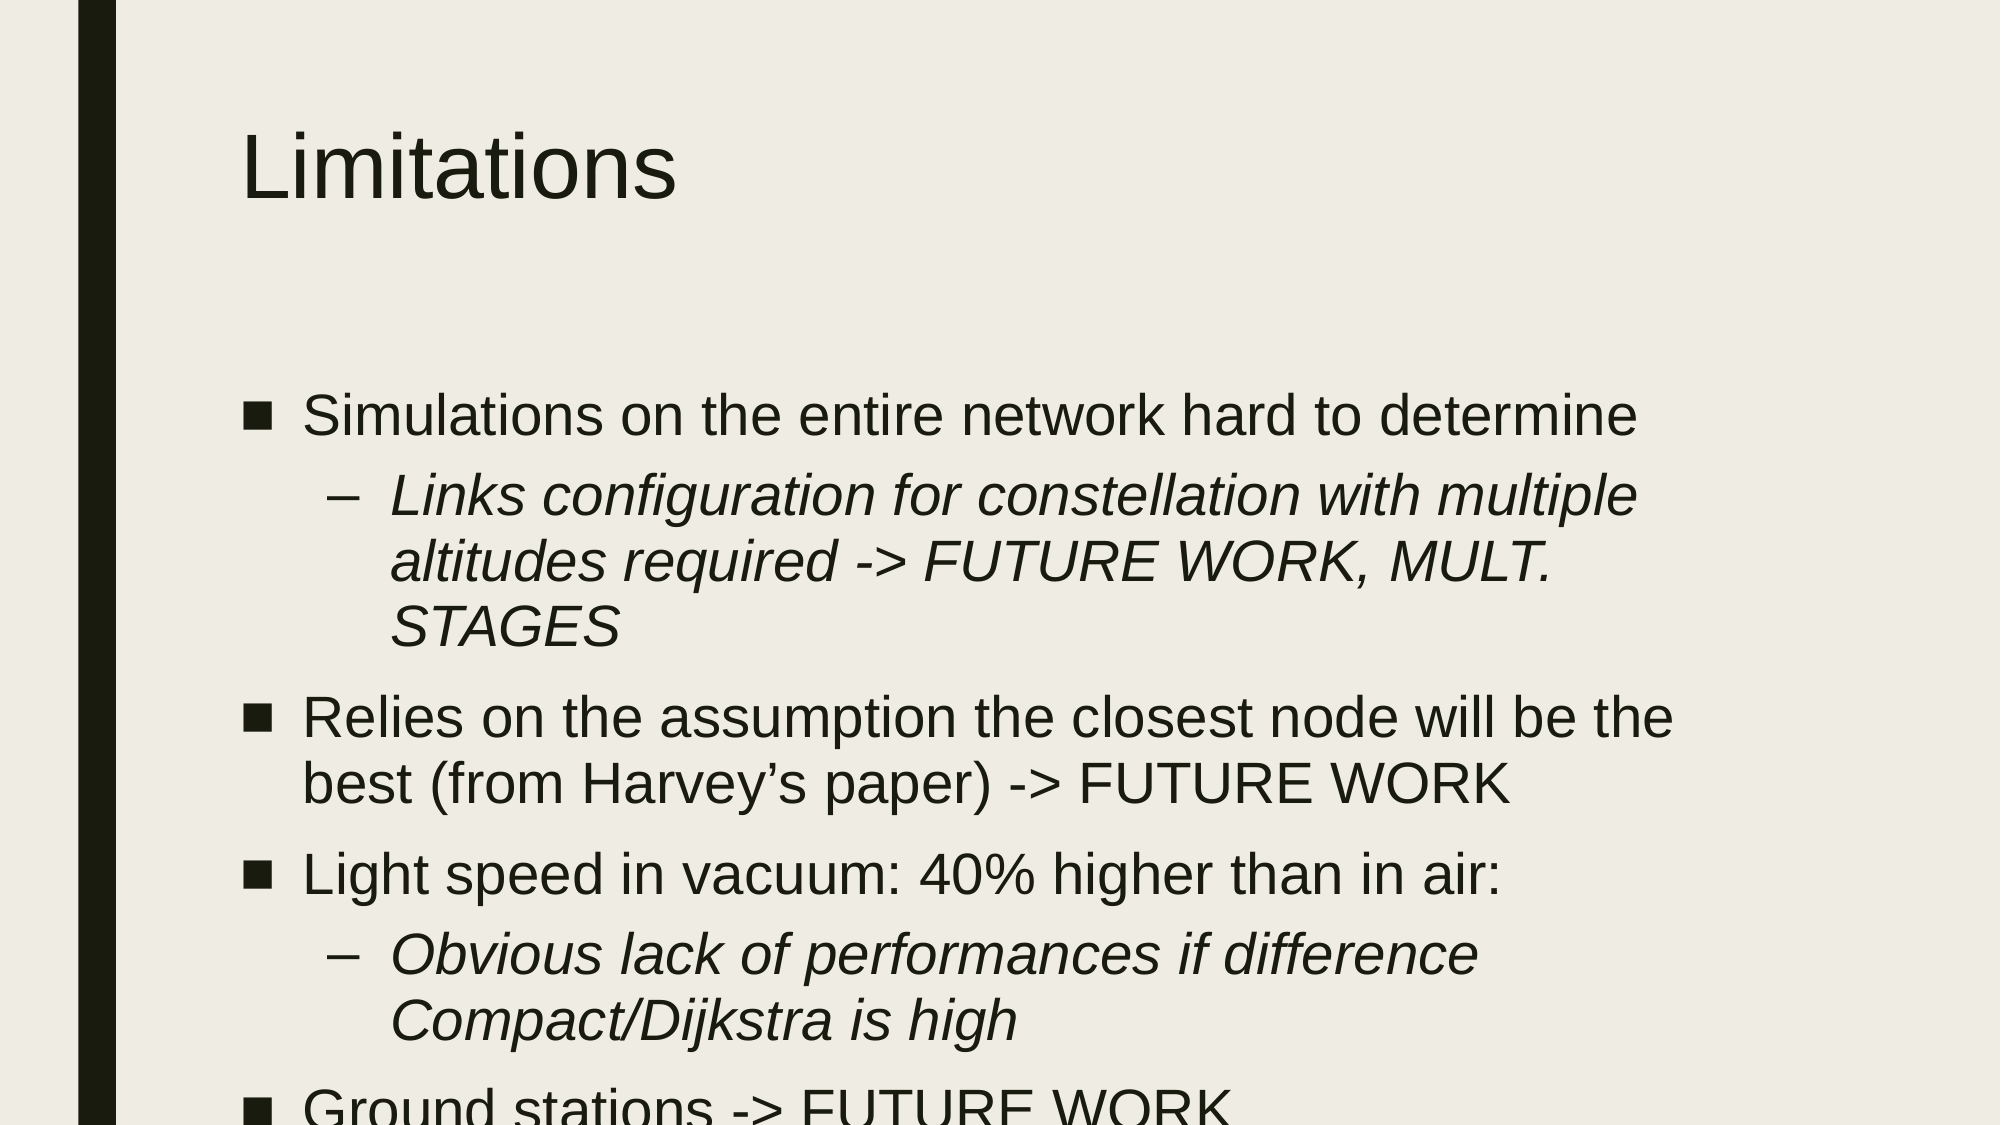

# Limitations
Simulations on the entire network hard to determine
Links configuration for constellation with multiple altitudes required -> FUTURE WORK, MULT. STAGES
Relies on the assumption the closest node will be the best (from Harvey’s paper) -> FUTURE WORK
Light speed in vacuum: 40% higher than in air:
Obvious lack of performances if difference Compact/Dijkstra is high
Ground stations -> FUTURE WORK